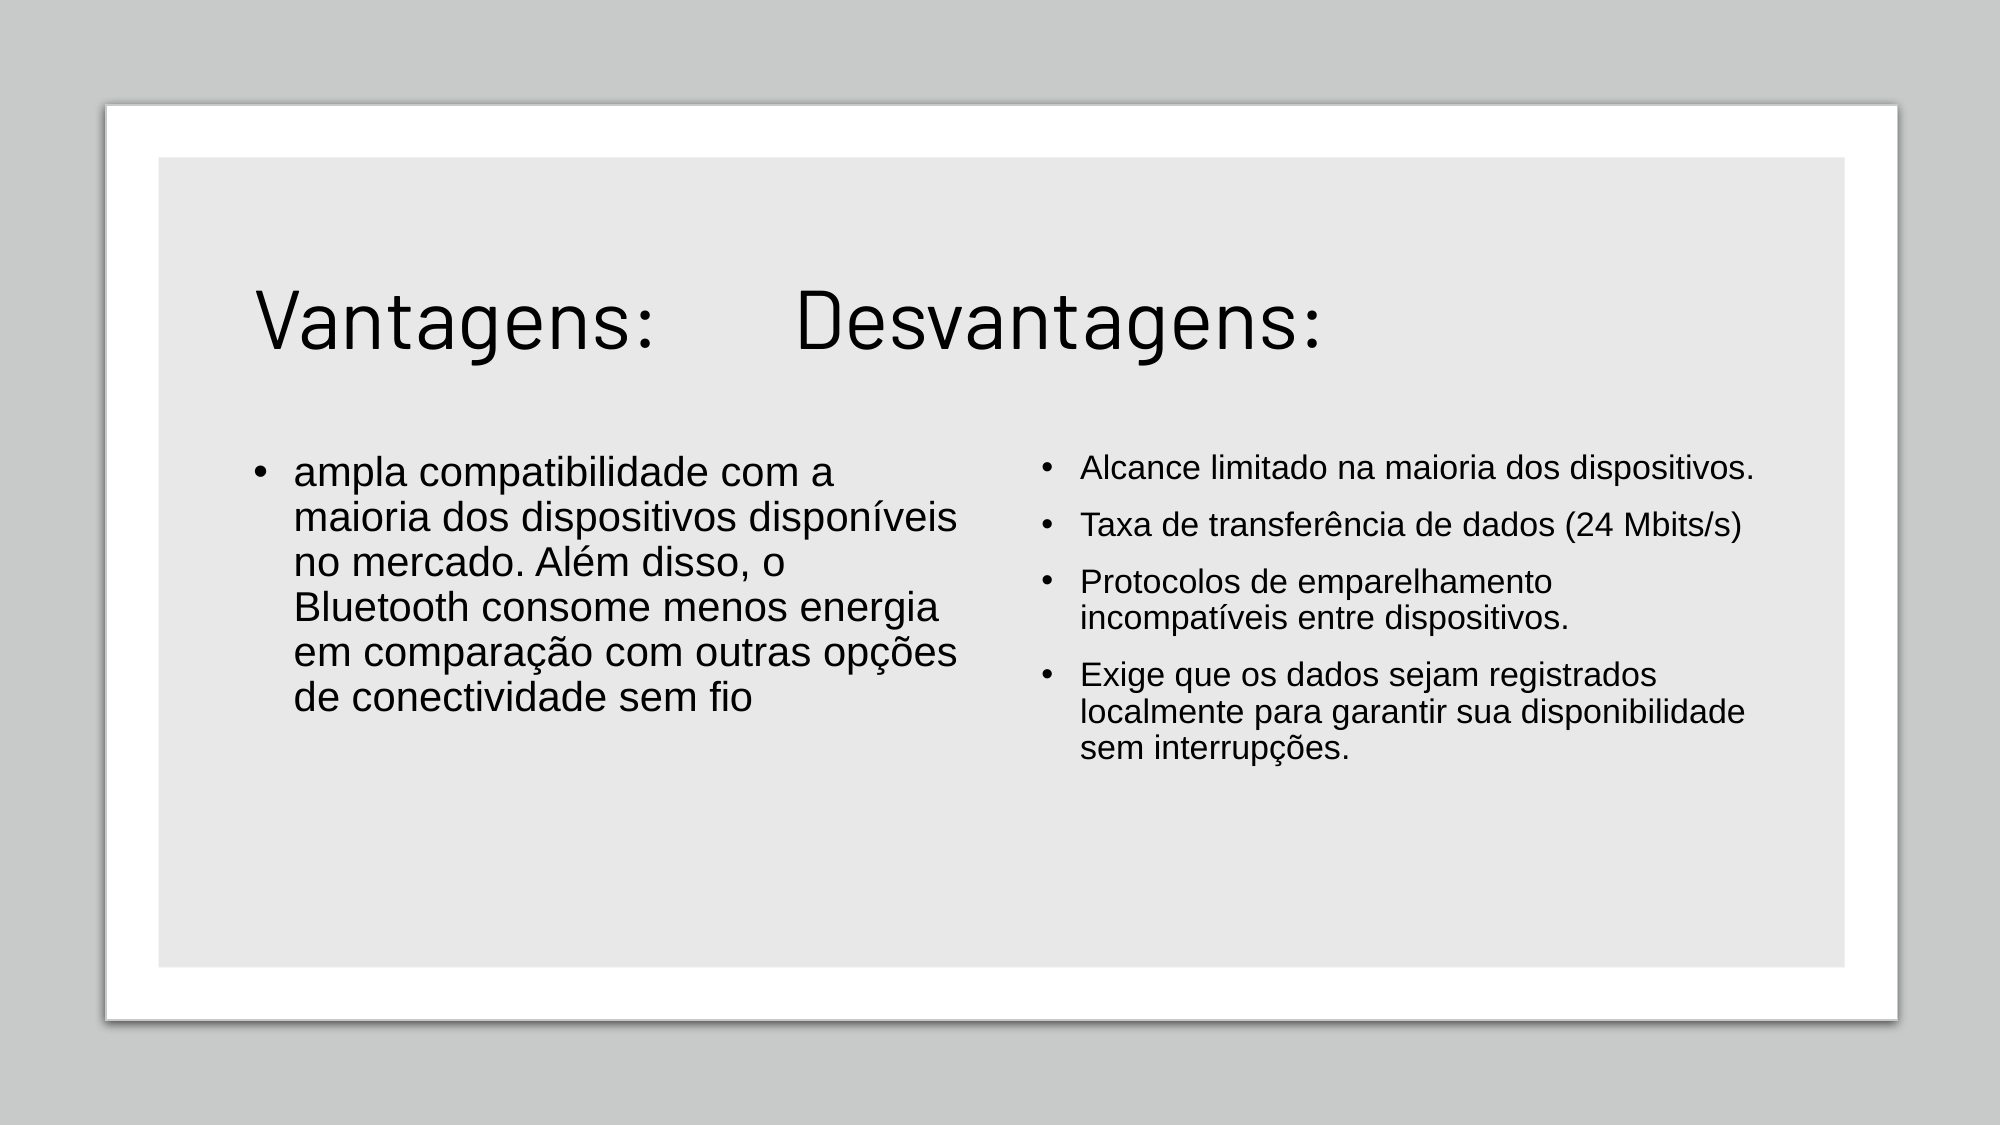

# Vantagens:        Desvantagens:
ampla compatibilidade com a maioria dos dispositivos disponíveis no mercado. Além disso, o Bluetooth consome menos energia em comparação com outras opções de conectividade sem fio
Alcance limitado na maioria dos dispositivos.
Taxa de transferência de dados (24 Mbits/s)
Protocolos de emparelhamento incompatíveis entre dispositivos.
Exige que os dados sejam registrados localmente para garantir sua disponibilidade sem interrupções.